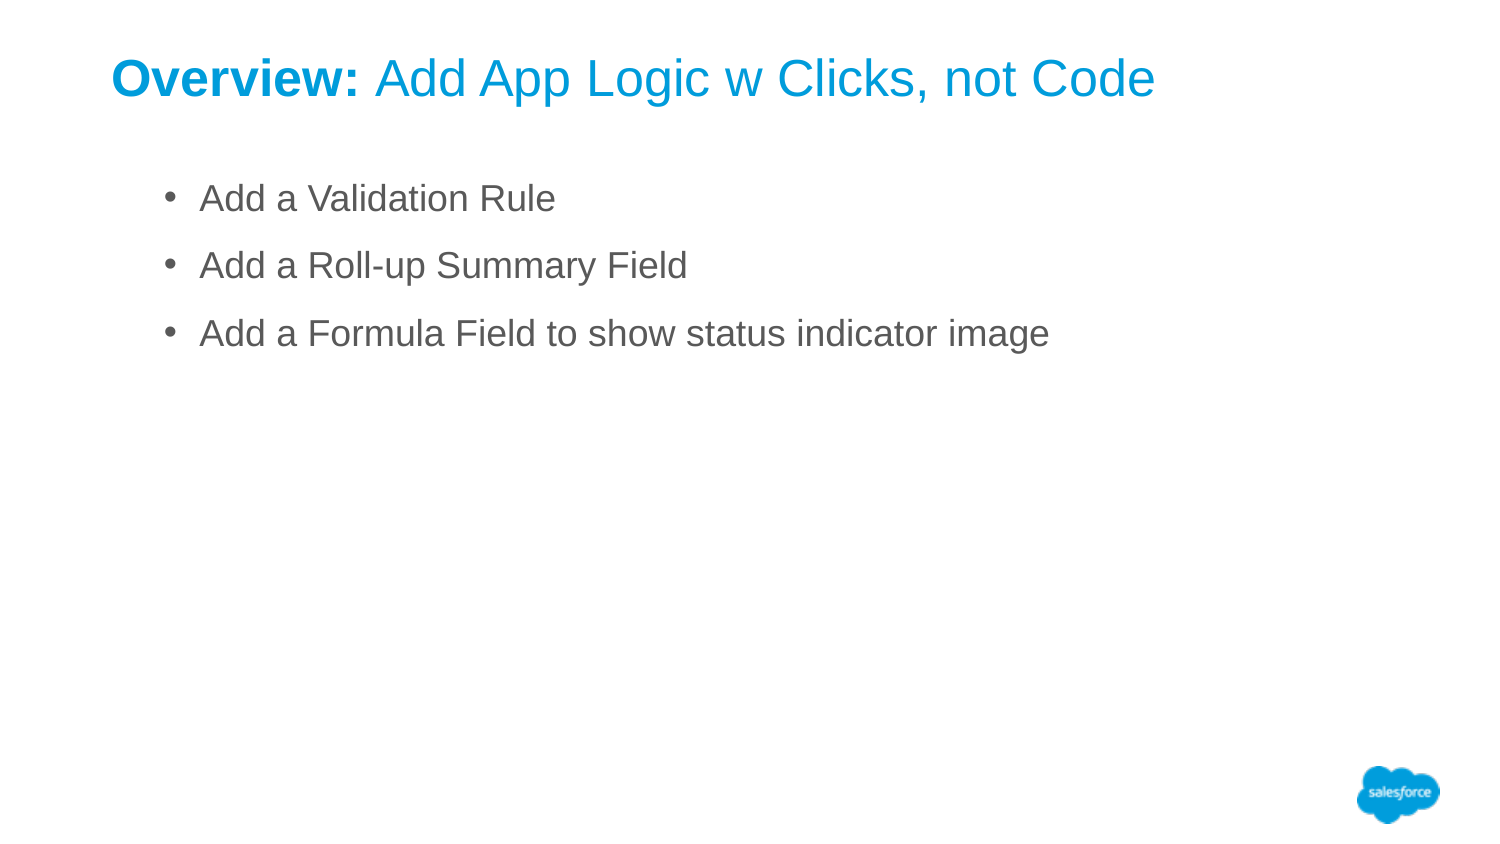

Overview: Add App Logic w Clicks, not Code
Add a Validation Rule
Add a Roll-up Summary Field
Add a Formula Field to show status indicator image